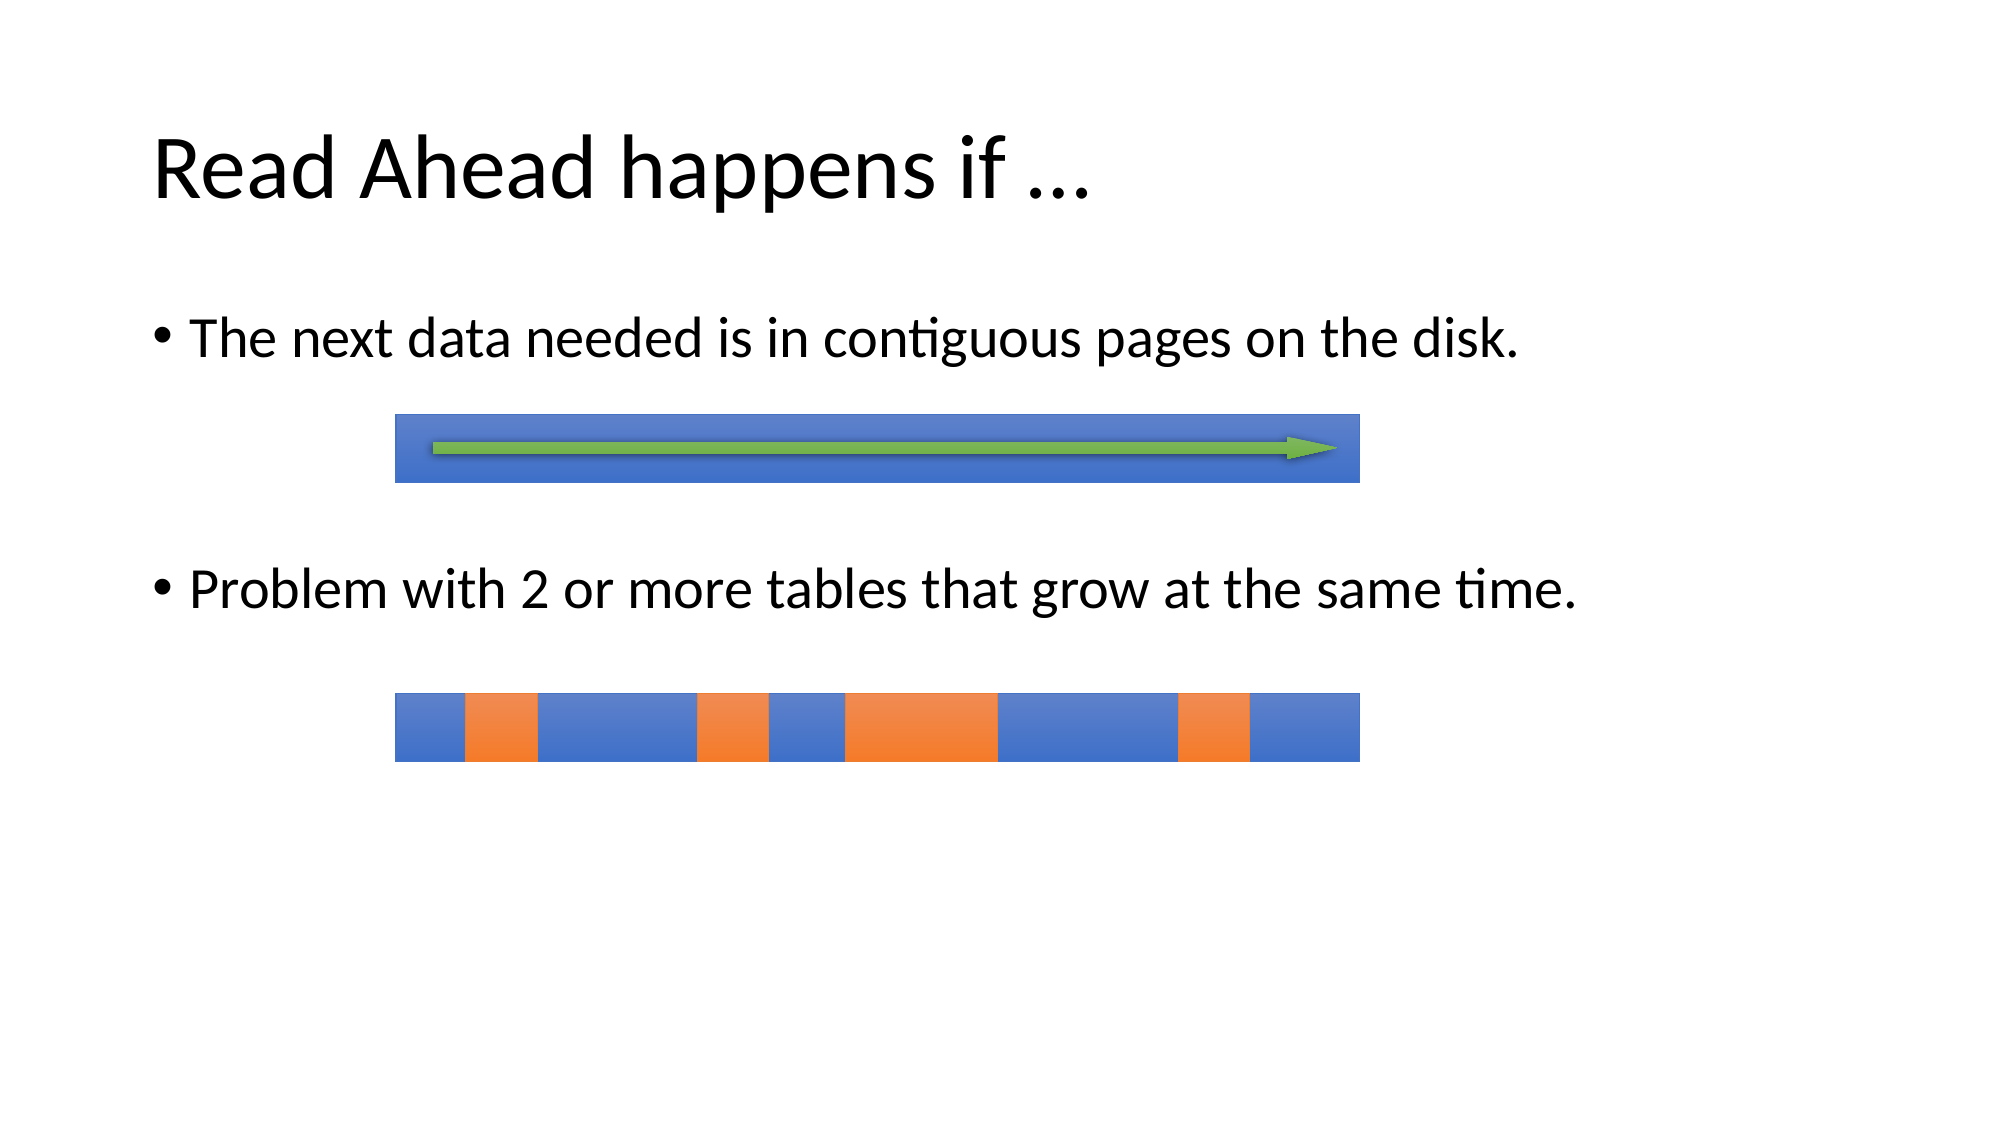

# Read Ahead happens if …
The next data needed is in contiguous pages on the disk.

Problem with 2 or more tables that grow at the same time.